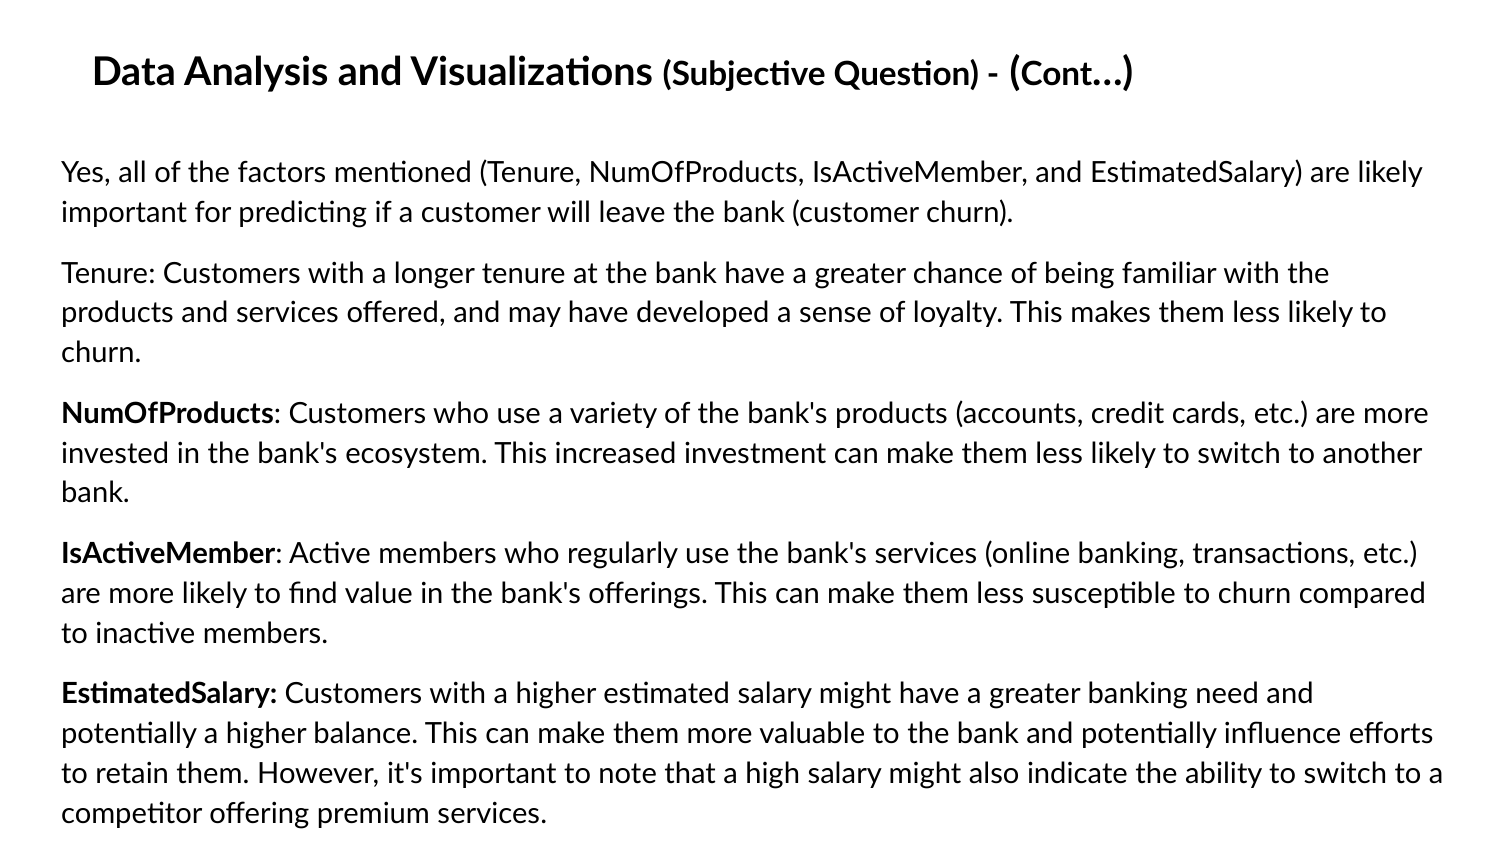

Data Analysis and Visualizations (Subjective Question) - (Cont…)
Yes, all of the factors mentioned (Tenure, NumOfProducts, IsActiveMember, and EstimatedSalary) are likely important for predicting if a customer will leave the bank (customer churn).
Tenure: Customers with a longer tenure at the bank have a greater chance of being familiar with the products and services offered, and may have developed a sense of loyalty. This makes them less likely to churn.
NumOfProducts: Customers who use a variety of the bank's products (accounts, credit cards, etc.) are more invested in the bank's ecosystem. This increased investment can make them less likely to switch to another bank.
IsActiveMember: Active members who regularly use the bank's services (online banking, transactions, etc.) are more likely to find value in the bank's offerings. This can make them less susceptible to churn compared to inactive members.
EstimatedSalary: Customers with a higher estimated salary might have a greater banking need and potentially a higher balance. This can make them more valuable to the bank and potentially influence efforts to retain them. However, it's important to note that a high salary might also indicate the ability to switch to a competitor offering premium services.